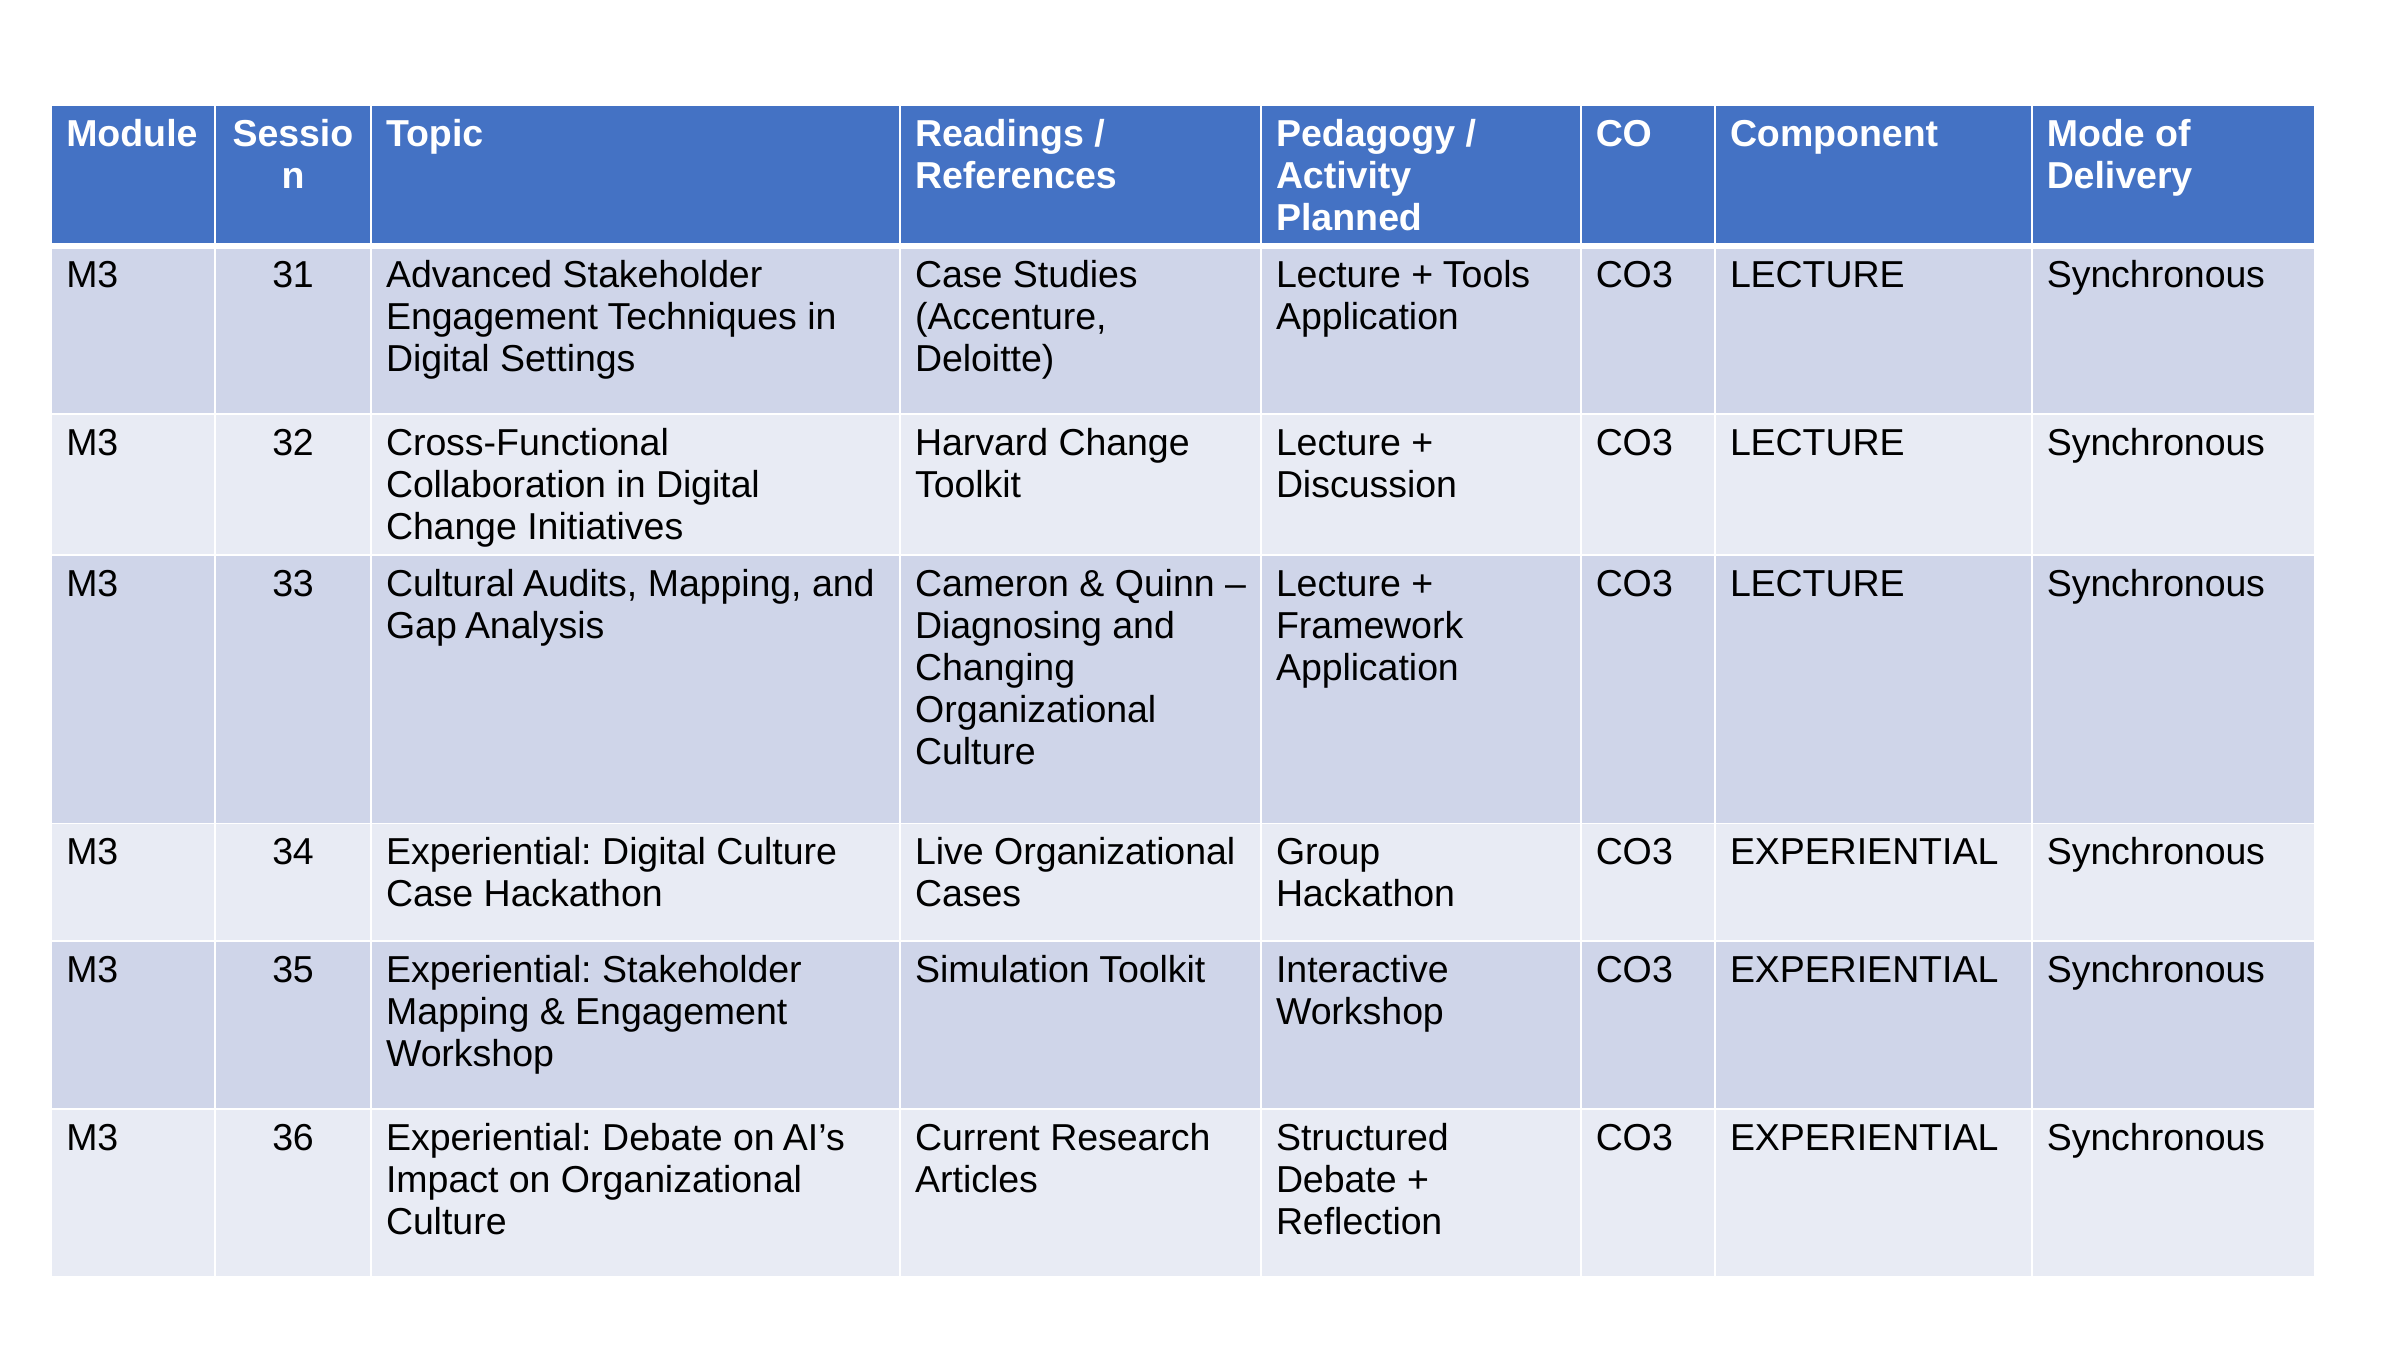

| Module | Session | Topic | Readings / References | Pedagogy / Activity Planned | CO | Component | Mode of Delivery |
| --- | --- | --- | --- | --- | --- | --- | --- |
| M3 | 31 | Advanced Stakeholder Engagement Techniques in Digital Settings | Case Studies (Accenture, Deloitte) | Lecture + Tools Application | CO3 | LECTURE | Synchronous |
| M3 | 32 | Cross-Functional Collaboration in Digital Change Initiatives | Harvard Change Toolkit | Lecture + Discussion | CO3 | LECTURE | Synchronous |
| M3 | 33 | Cultural Audits, Mapping, and Gap Analysis | Cameron & Quinn – Diagnosing and Changing Organizational Culture | Lecture + Framework Application | CO3 | LECTURE | Synchronous |
| M3 | 34 | Experiential: Digital Culture Case Hackathon | Live Organizational Cases | Group Hackathon | CO3 | EXPERIENTIAL | Synchronous |
| M3 | 35 | Experiential: Stakeholder Mapping & Engagement Workshop | Simulation Toolkit | Interactive Workshop | CO3 | EXPERIENTIAL | Synchronous |
| M3 | 36 | Experiential: Debate on AI’s Impact on Organizational Culture | Current Research Articles | Structured Debate + Reflection | CO3 | EXPERIENTIAL | Synchronous |